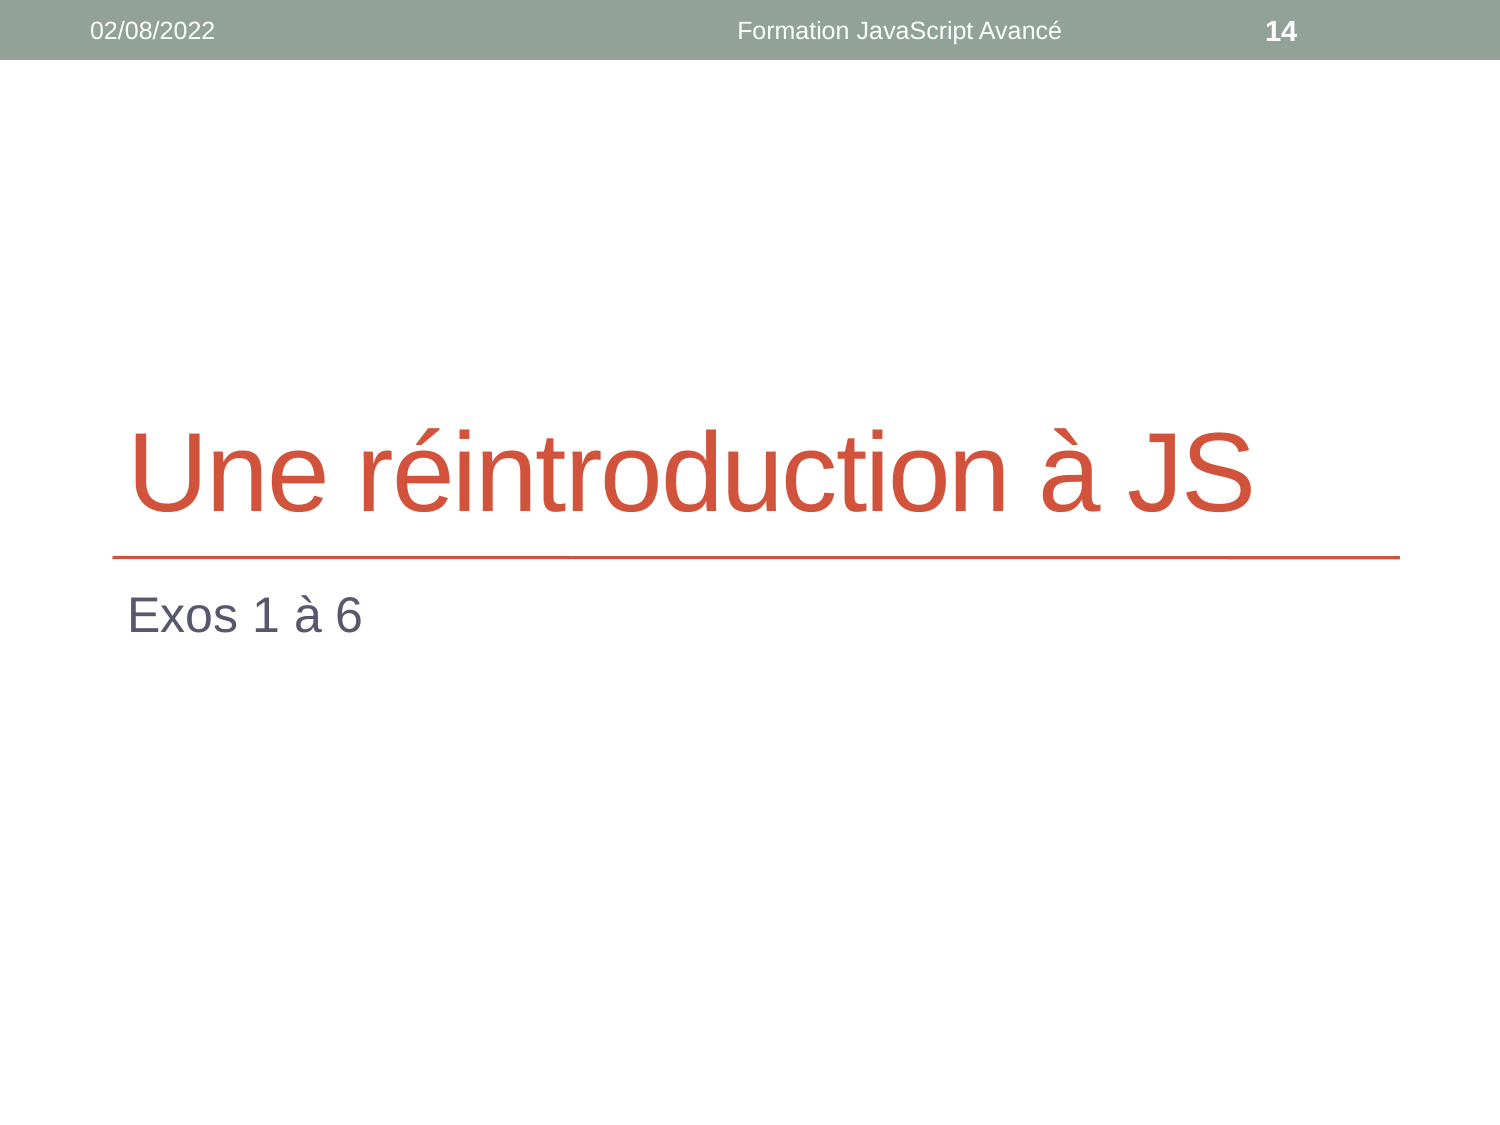

02/08/2022
Formation JavaScript Avancé
14
# Une réintroduction à JS
Exos 1 à 6